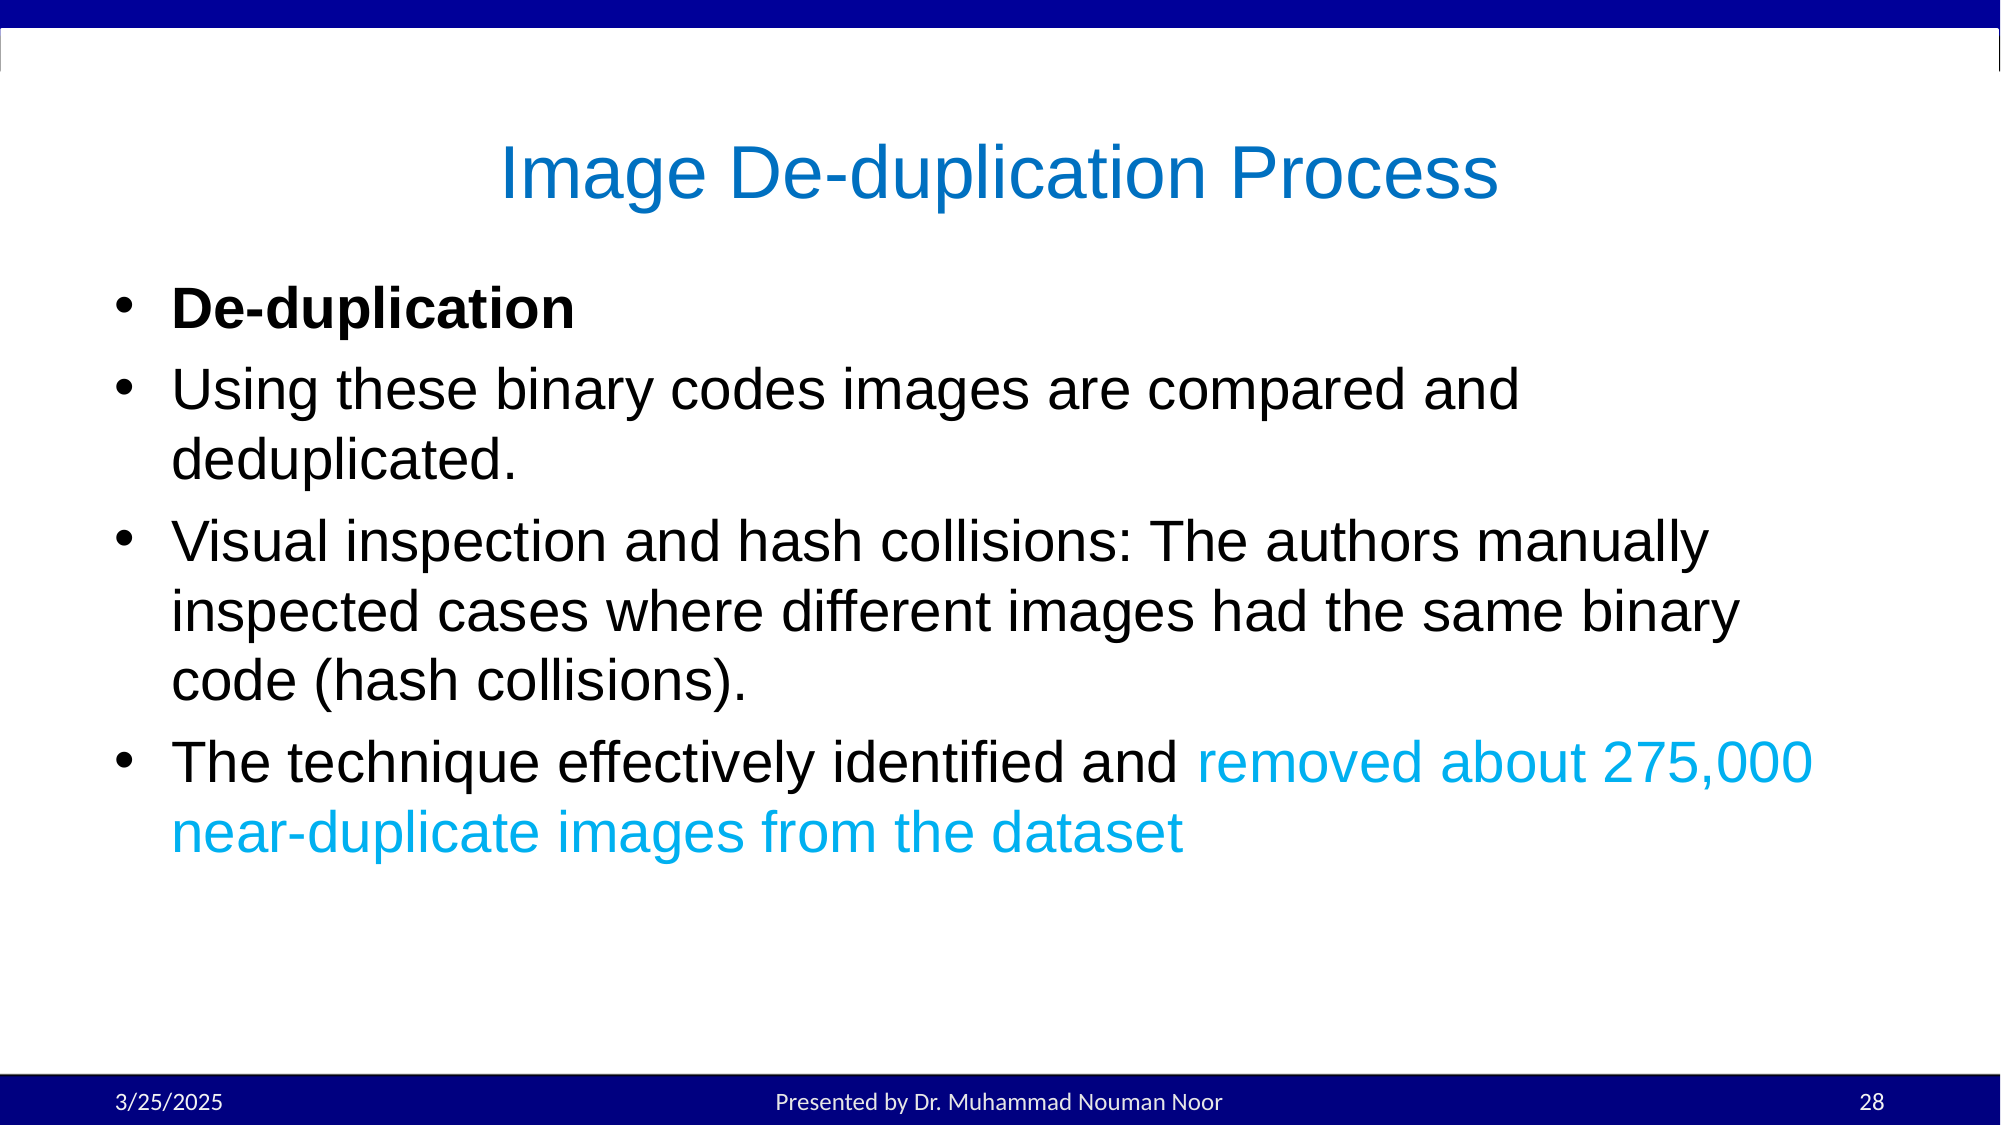

# Image De-duplication Process
De-duplication
Using these binary codes images are compared and deduplicated.
Visual inspection and hash collisions: The authors manually inspected cases where different images had the same binary code (hash collisions).
The technique effectively identified and removed about 275,000 near-duplicate images from the dataset
3/25/2025
Presented by Dr. Muhammad Nouman Noor
28